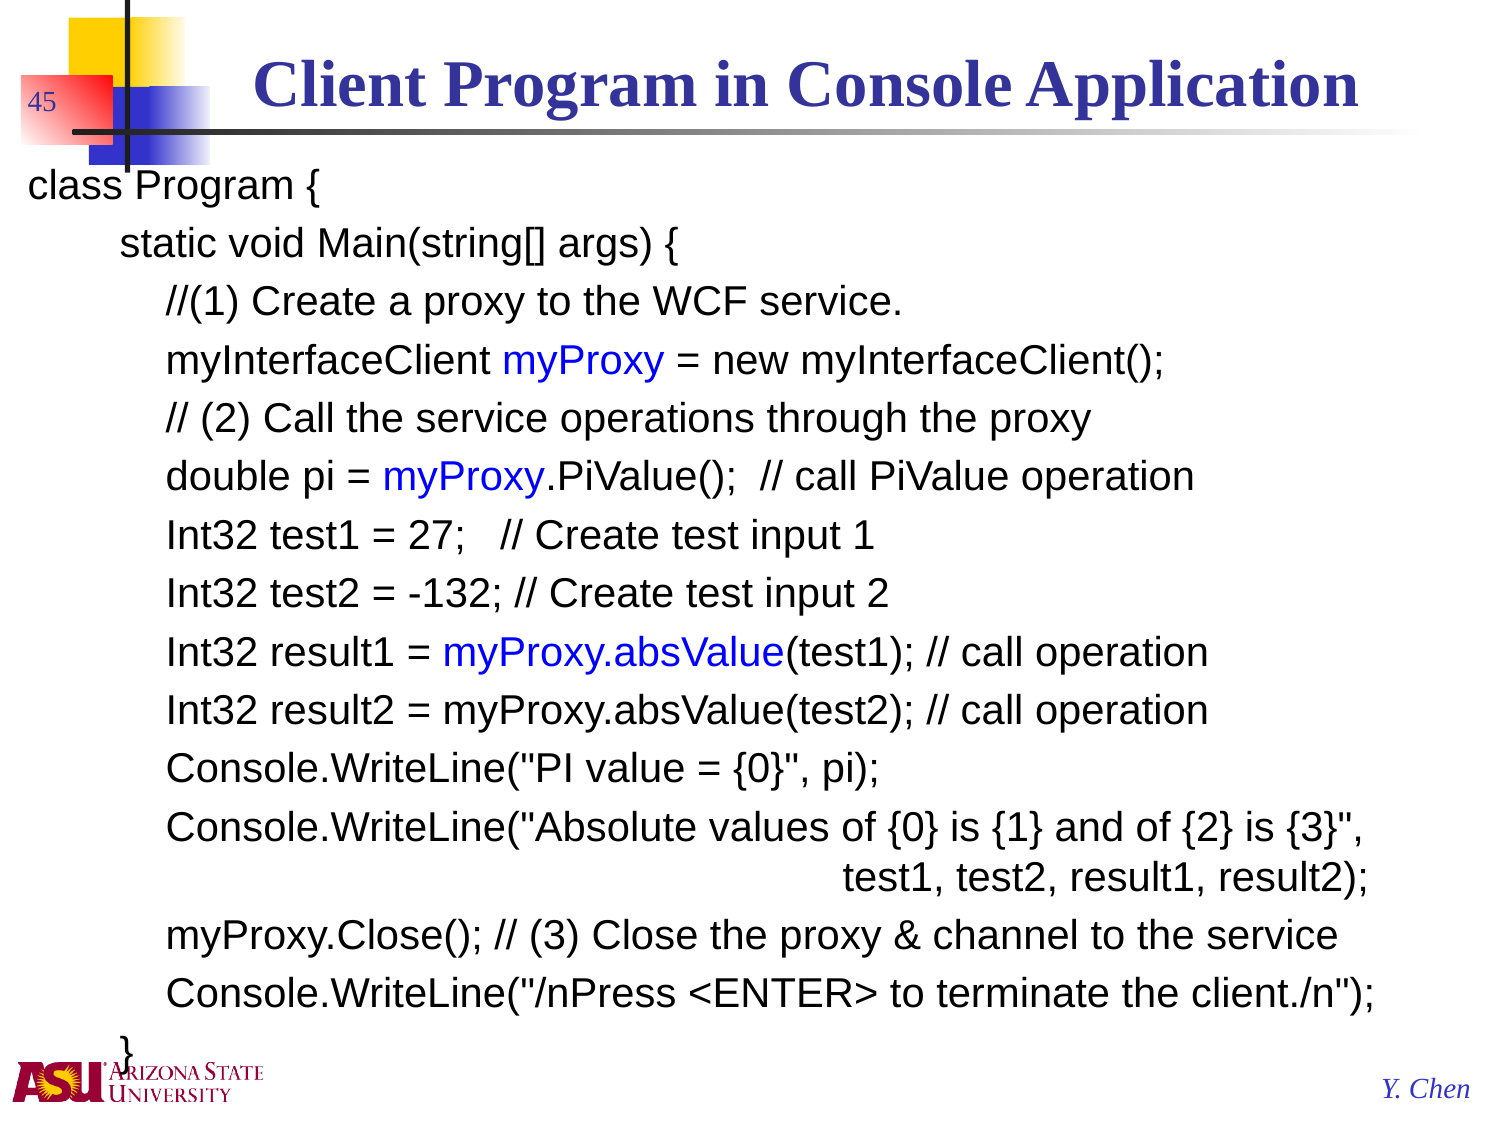

# Client Program in Console Application
45
class Program {
        static void Main(string[] args) {
            //(1) Create a proxy to the WCF service.
            myInterfaceClient myProxy = new myInterfaceClient();
            // (2) Call the service operations through the proxy
            double pi = myProxy.PiValue();  // call PiValue operation
            Int32 test1 = 27;   // Create test input 1
            Int32 test2 = -132; // Create test input 2
            Int32 result1 = myProxy.absValue(test1); // call operation
            Int32 result2 = myProxy.absValue(test2); // call operation
            Console.WriteLine("PI value = {0}", pi);
            Console.WriteLine("Absolute values of {0} is {1} and of {2} is {3}",
                                                                  test1, test2, result1, result2);
            myProxy.Close(); // (3) Close the proxy & channel to the service
            Console.WriteLine("/nPress <ENTER> to terminate the client./n");
        }